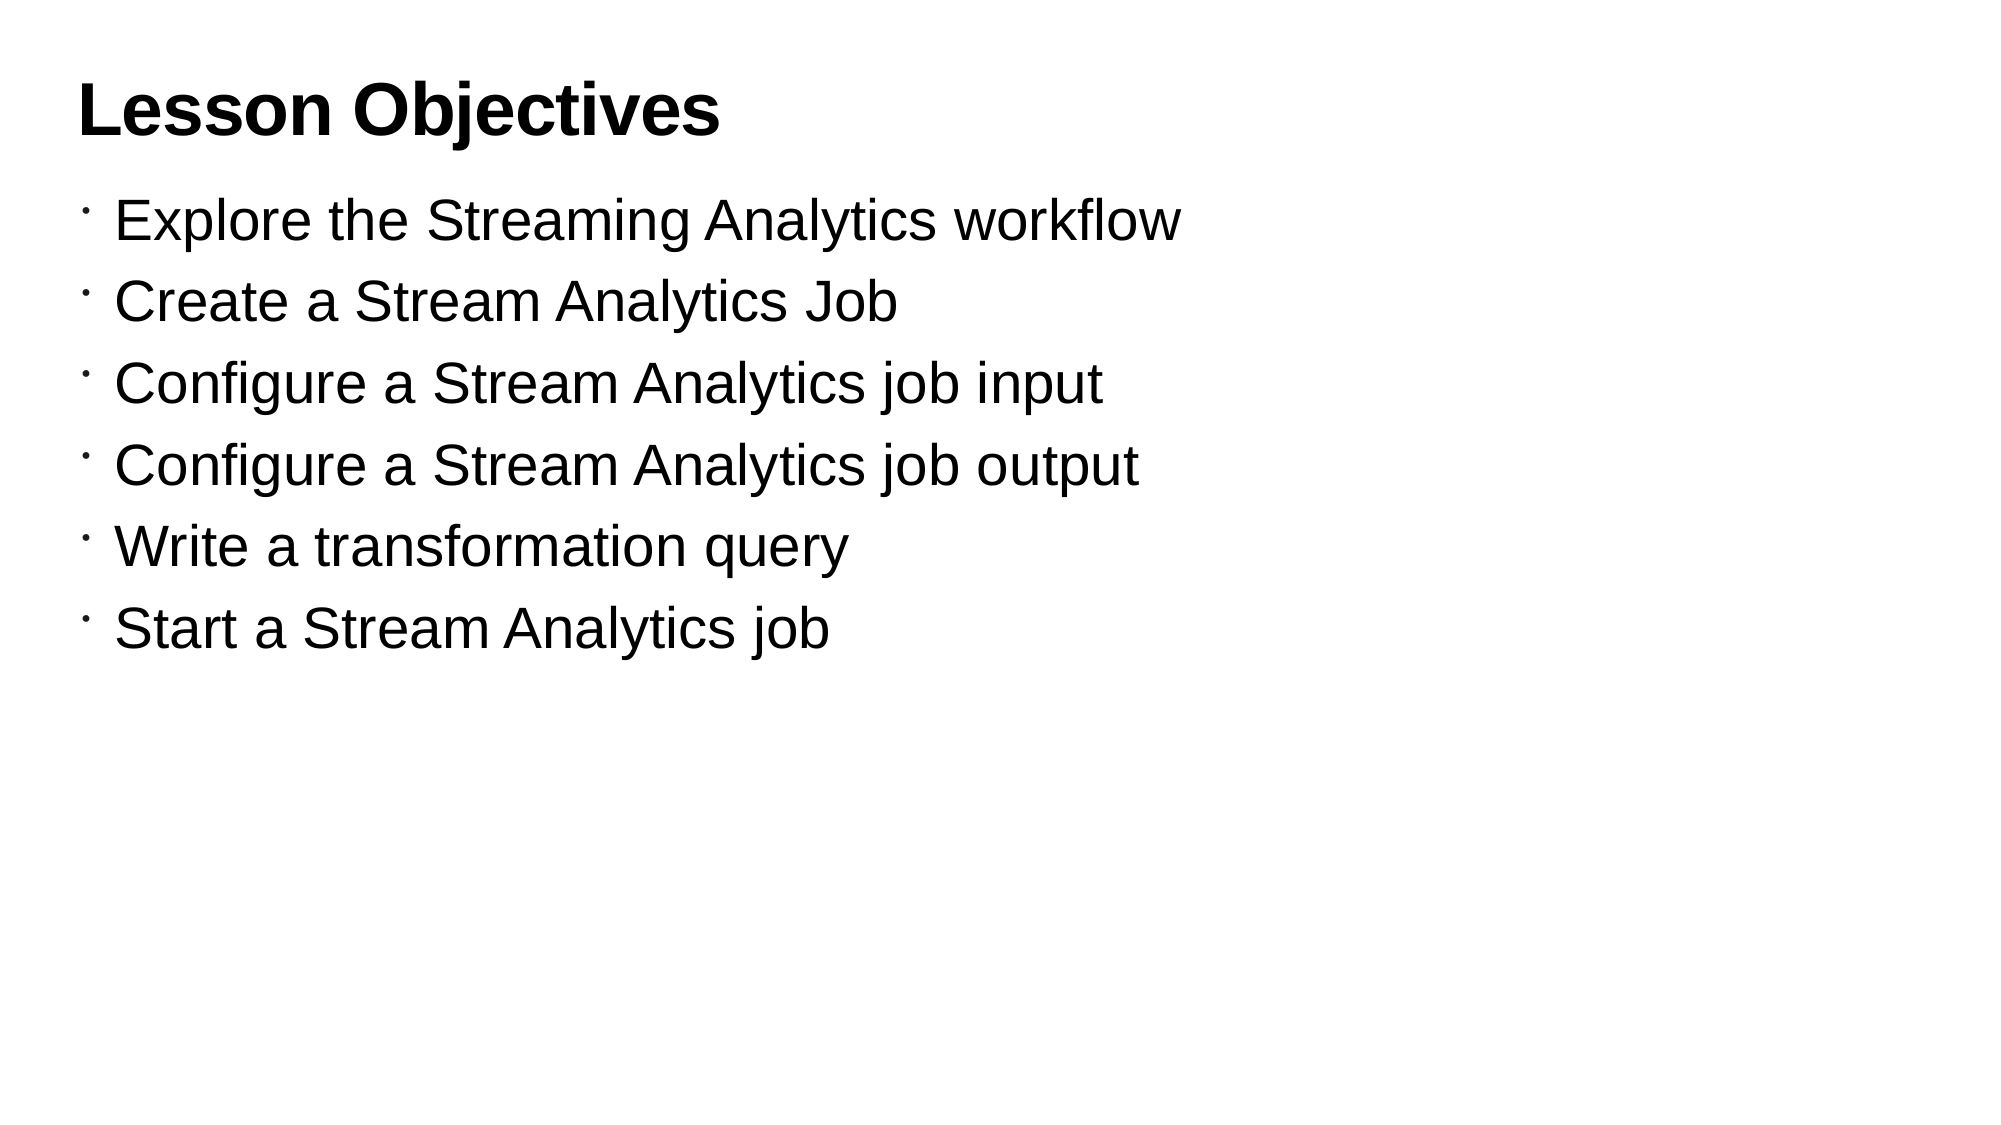

# Lesson Objectives
Explore the Streaming Analytics workflow
Create a Stream Analytics Job
Configure a Stream Analytics job input
Configure a Stream Analytics job output
Write a transformation query
Start a Stream Analytics job